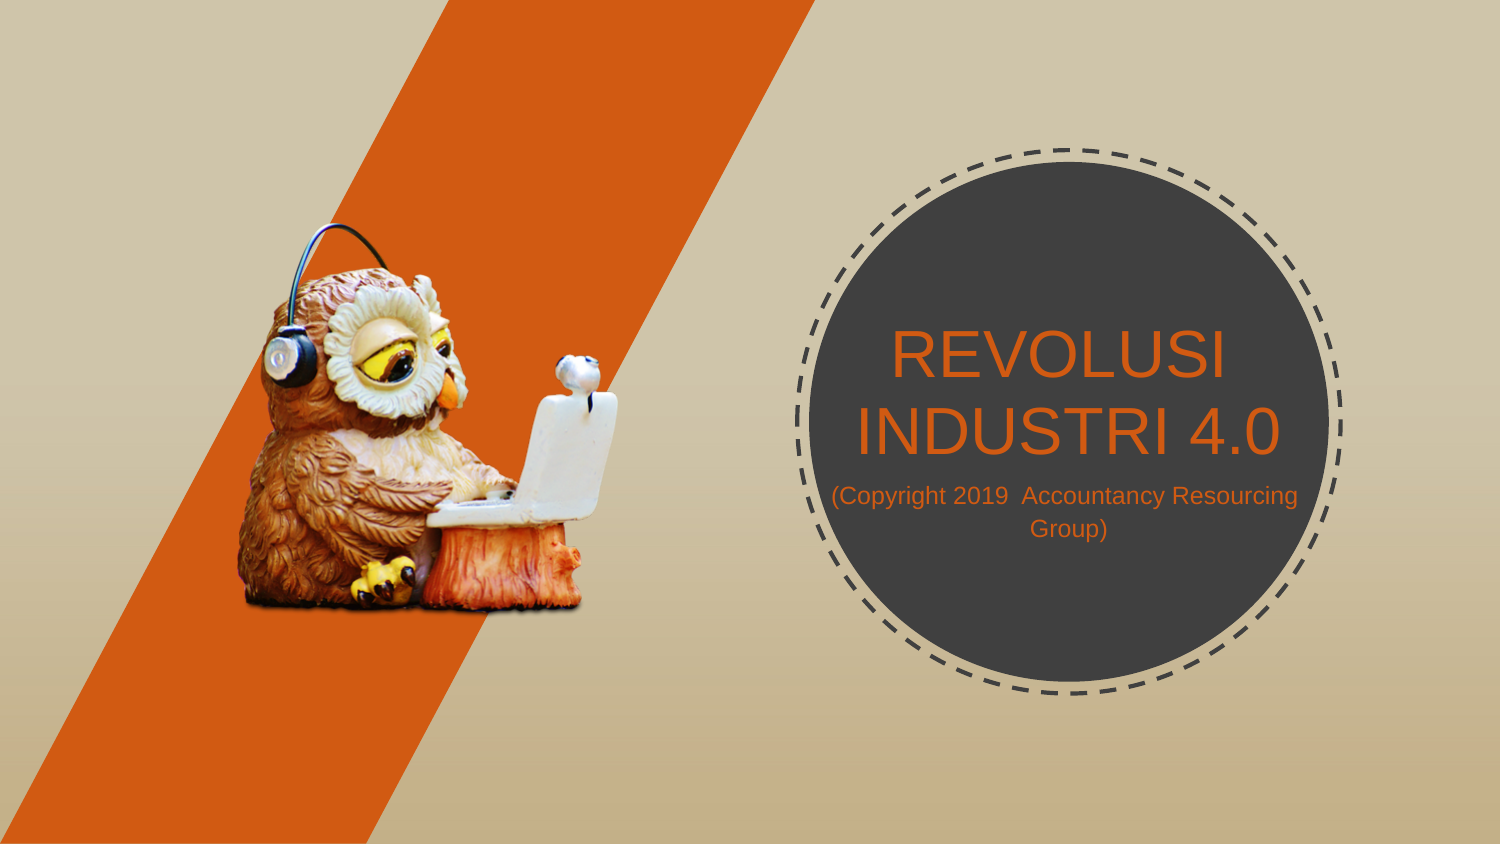

REVOLUSI
INDUSTRI 4.0
(Copyright 2019  Accountancy Resourcing
Group)